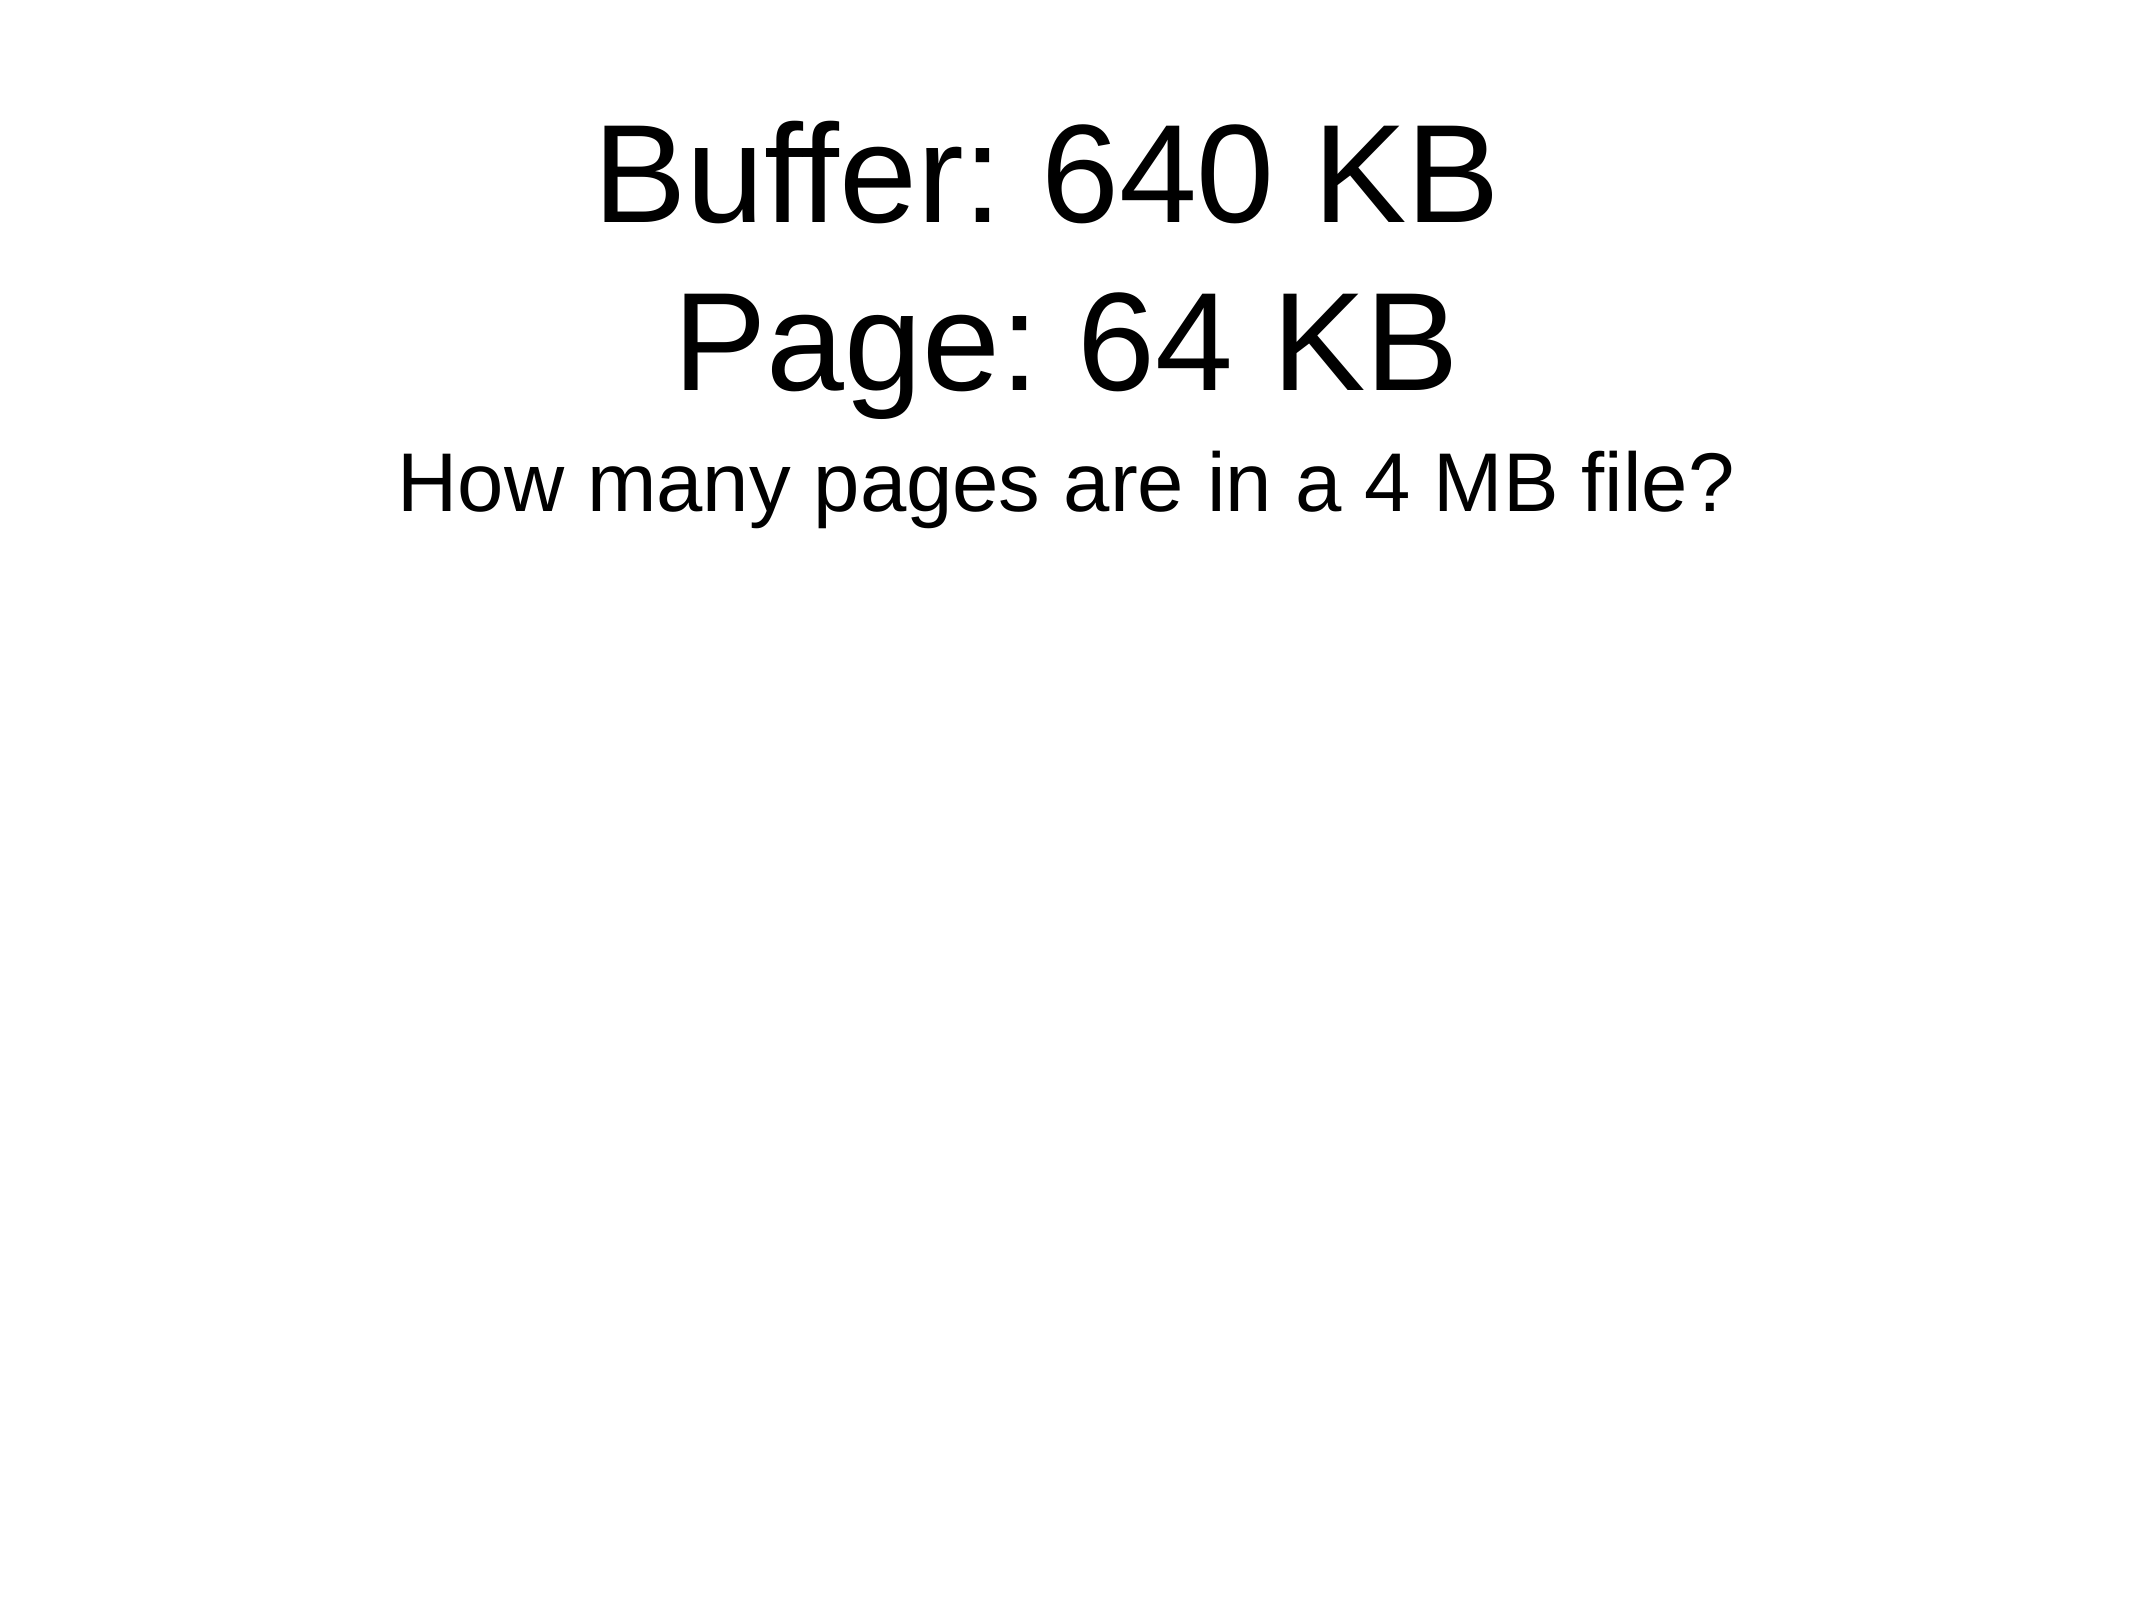

# Buffer: 640 KB
Page: 64 KB
How many pages are in a 4 MB file?